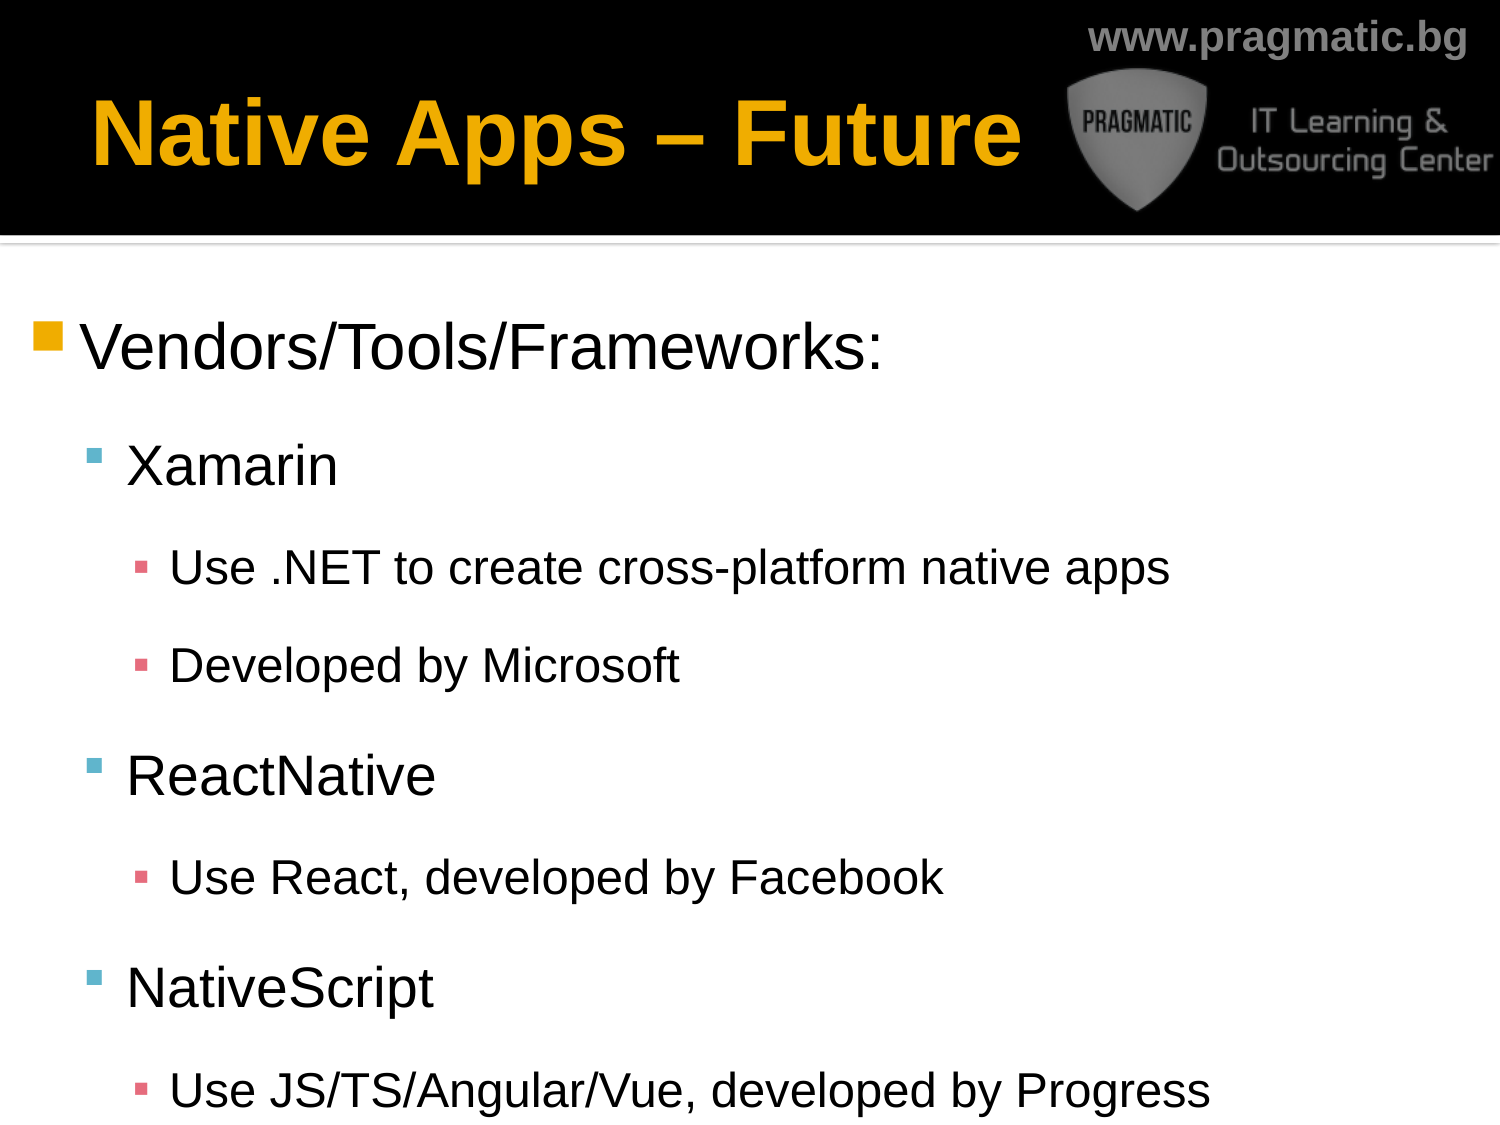

# Native Apps – Future
Vendors/Tools/Frameworks:
Xamarin
Use .NET to create cross-platform native apps
Developed by Microsoft
ReactNative
Use React, developed by Facebook
NativeScript
Use JS/TS/Angular/Vue, developed by Progress